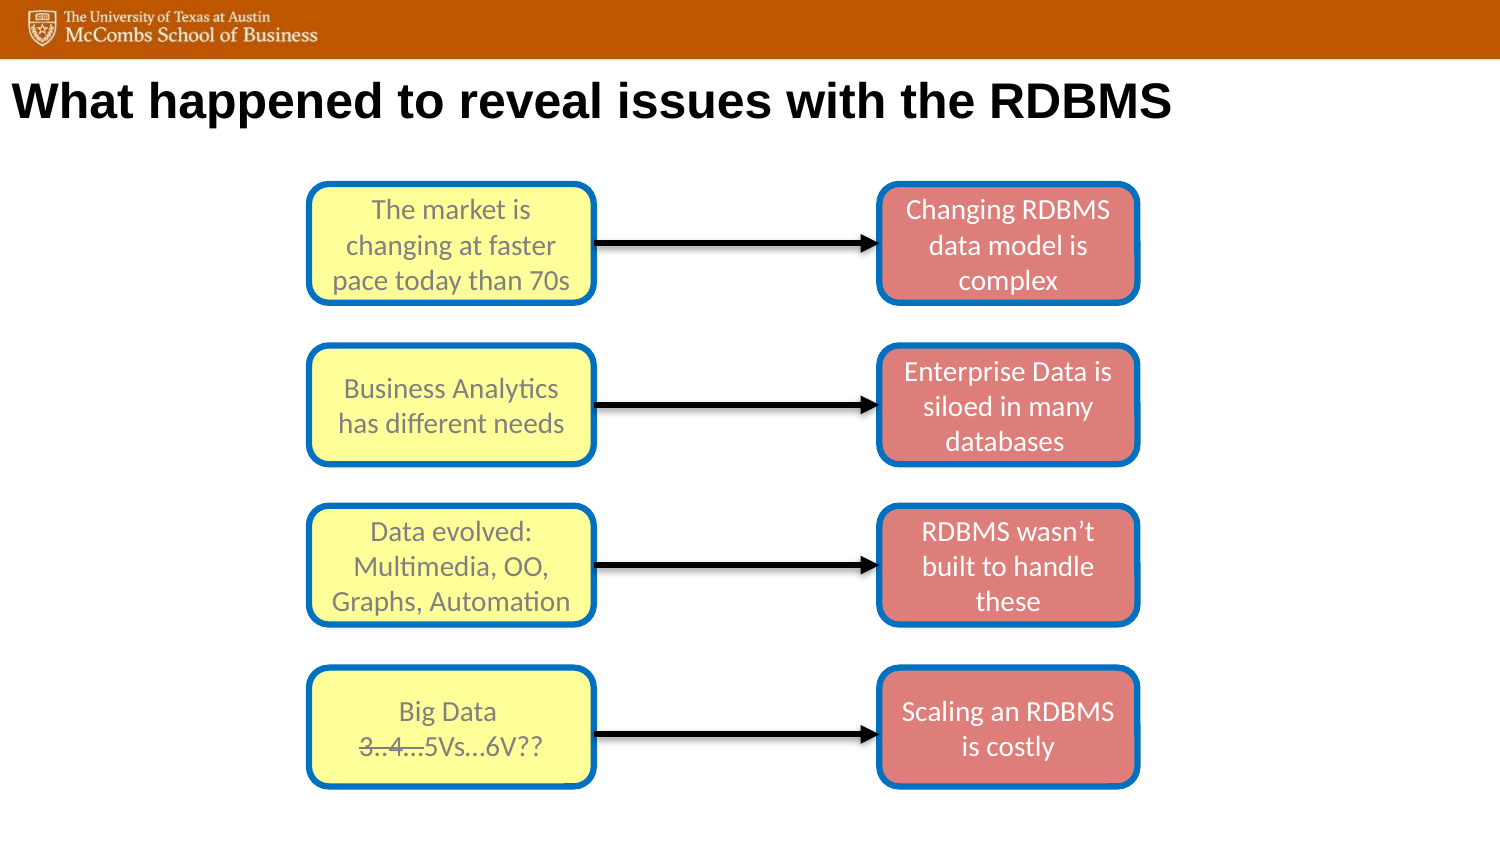

What happened to reveal issues with the RDBMS
The market is changing at faster pace today than 70s
Changing RDBMS data model is complex
Business Analytics has different needs
Enterprise Data is siloed in many databases
Data evolved: Multimedia, OO, Graphs, Automation
RDBMS wasn’t built to handle these
Big Data
3..4…5Vs…6V??
Scaling an RDBMS is costly